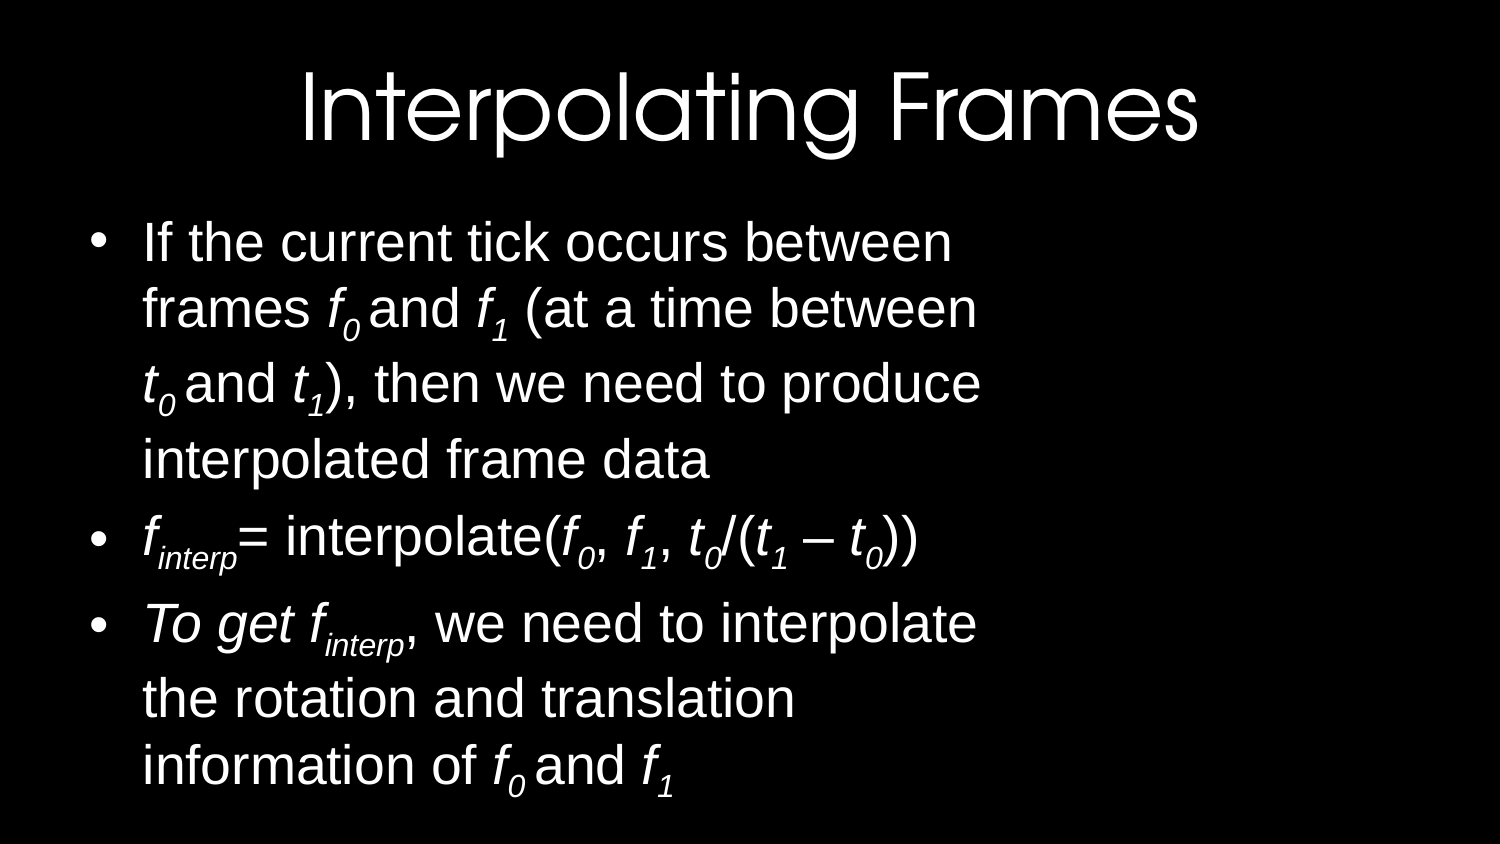

# Interpolating Frames
If the current tick occurs between frames f0 and f1 (at a time between t0 and t1), then we need to produce interpolated frame data
finterp= interpolate(f0, f1, t0/(t1 – t0))
To get finterp, we need to interpolate the rotation and translation information of f0 and f1